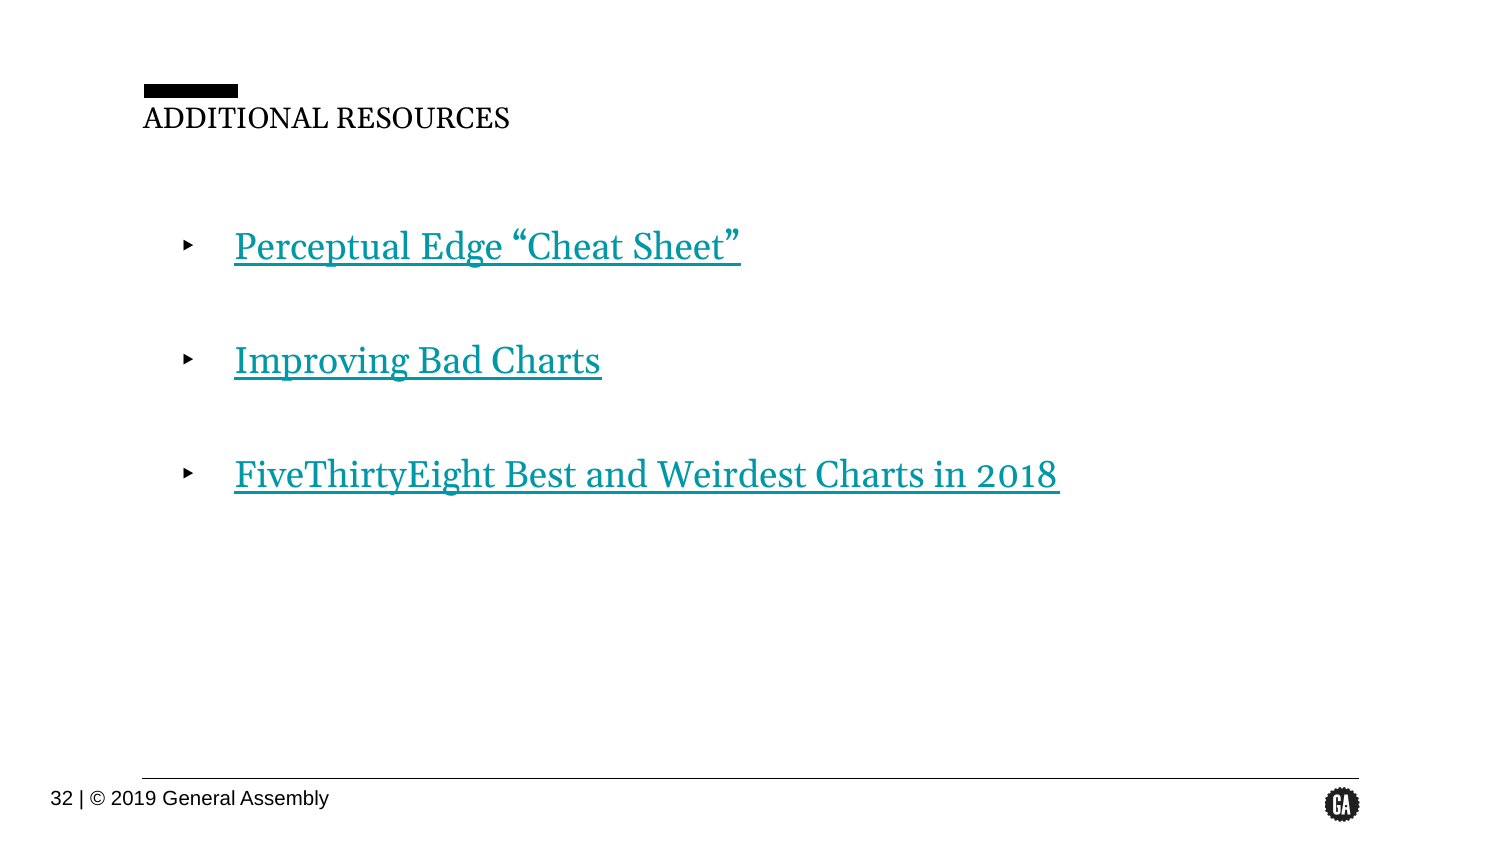

ADDITIONAL RESOURCES

Perceptual Edge “Cheat Sheet”

Improving Bad Charts

FiveThirtyEight Best and Weirdest Charts in 2018